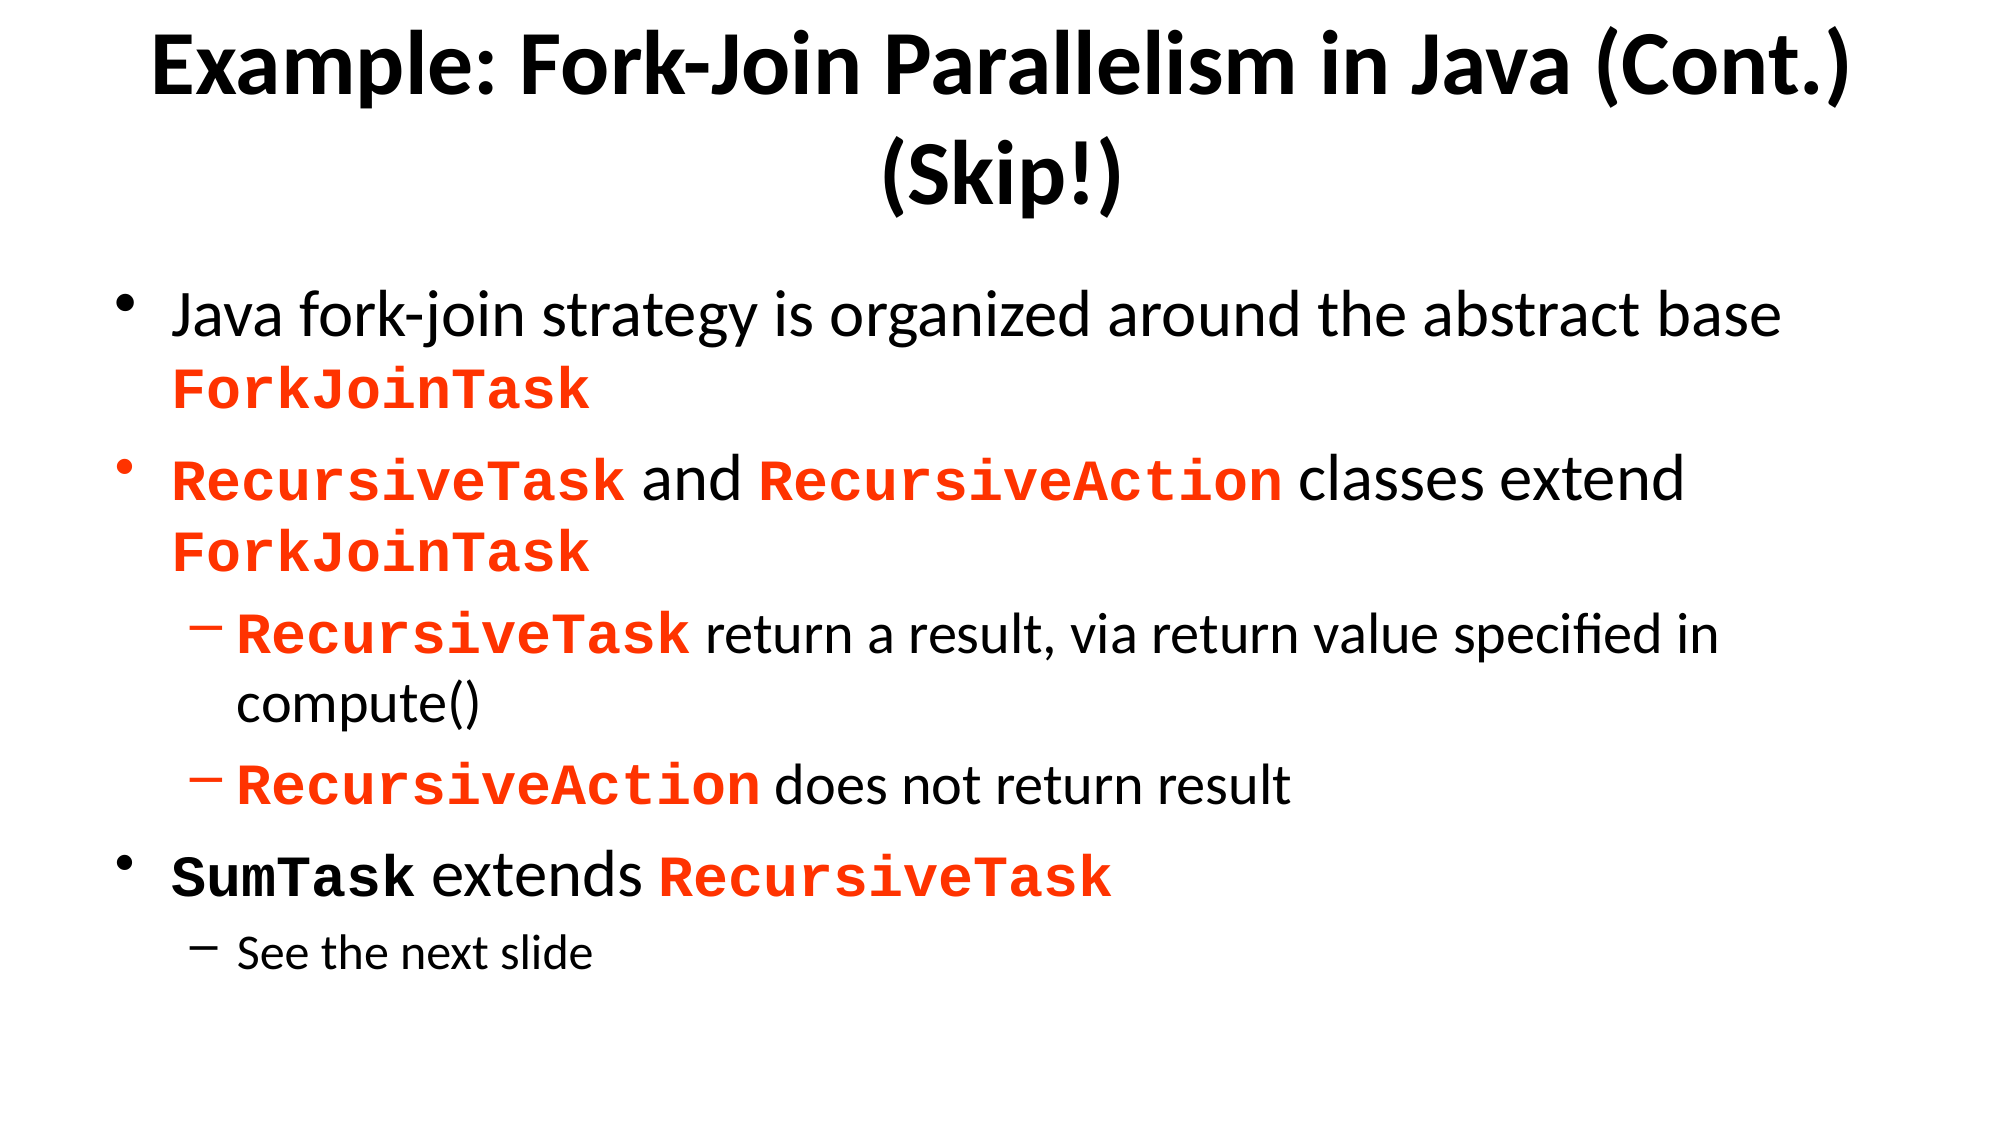

# Example: Fork-Join Parallelism in Java (Cont.) (Skip!)
Java fork-join strategy is organized around the abstract base ForkJoinTask
RecursiveTask and RecursiveAction classes extend ForkJoinTask
RecursiveTask return a result, via return value specified in compute()
RecursiveAction does not return result
SumTask extends RecursiveTask
See the next slide